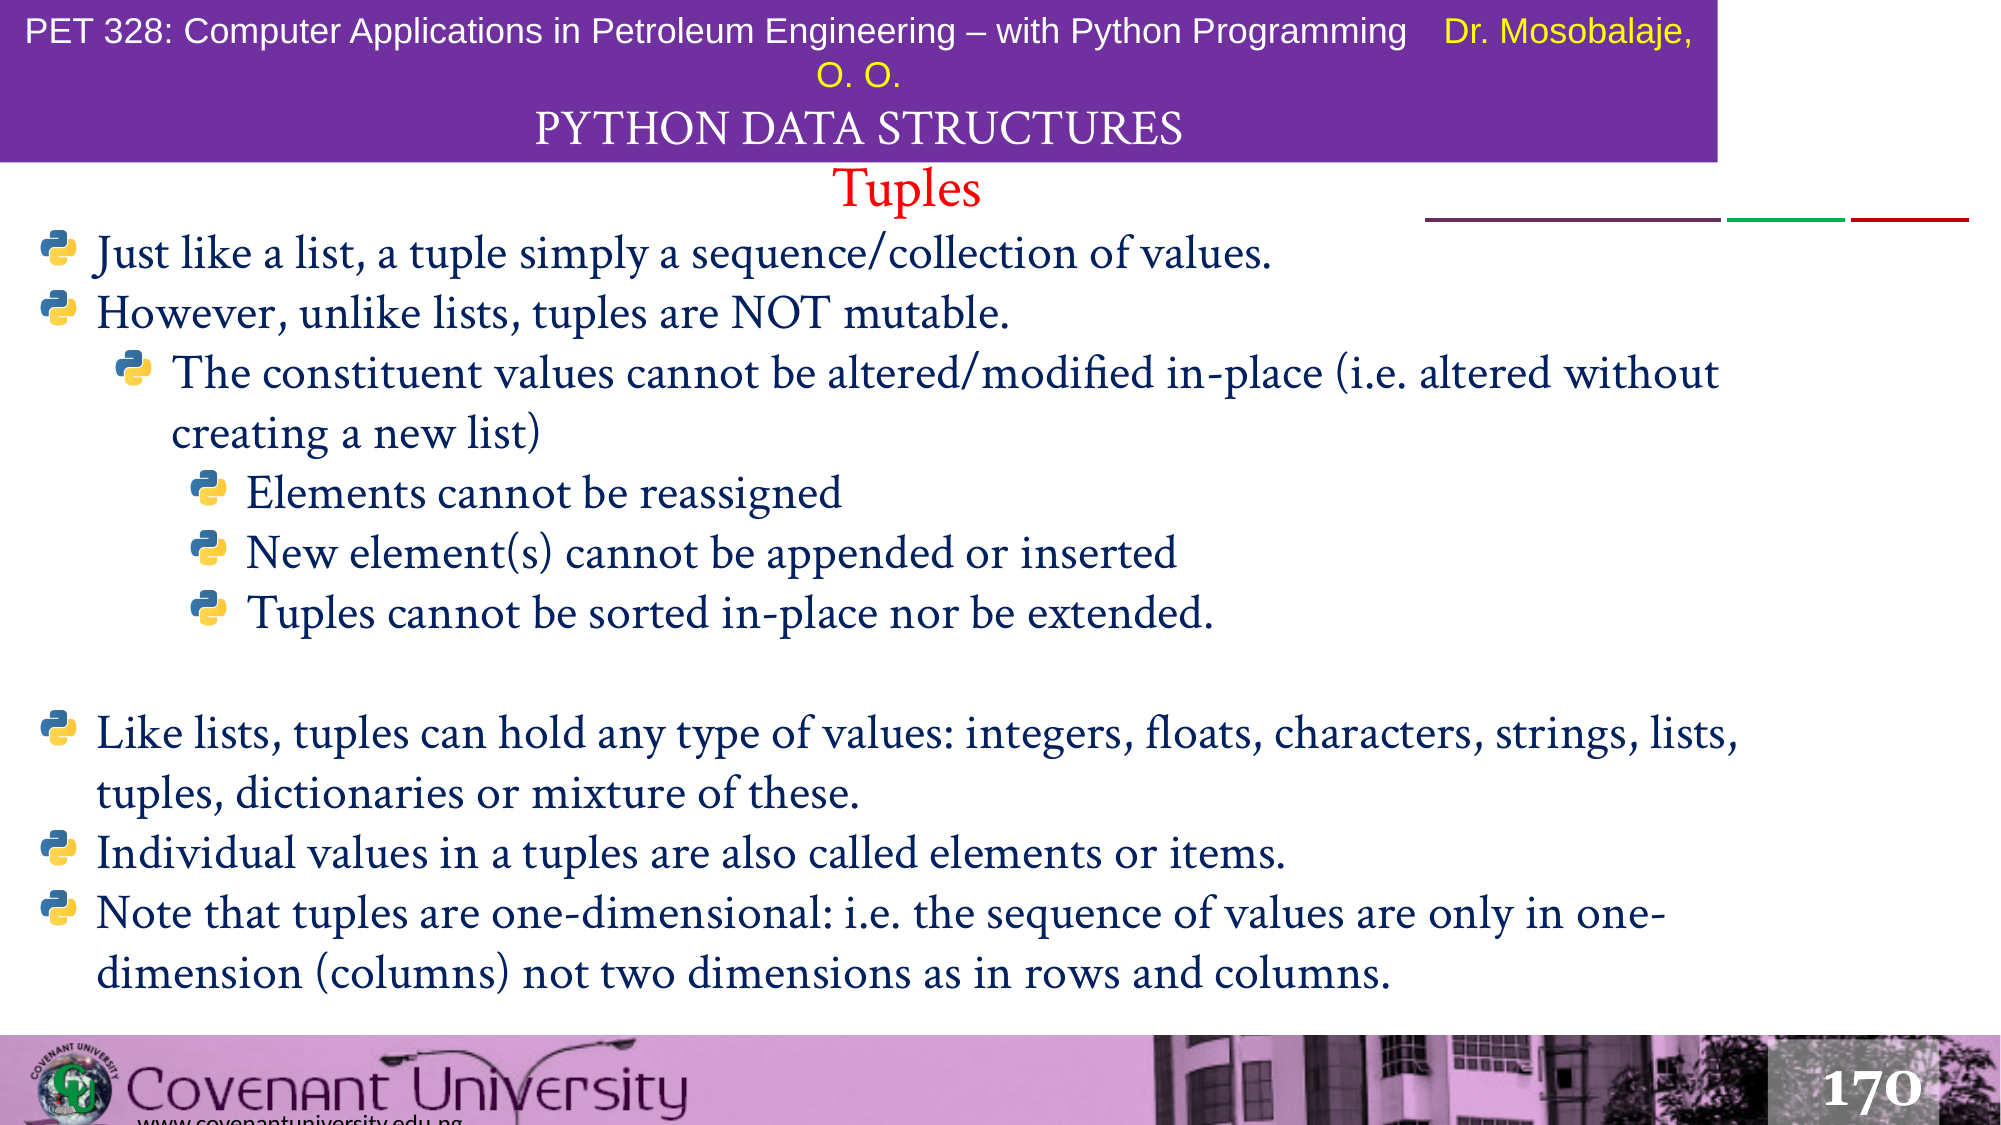

PET 328: Computer Applications in Petroleum Engineering – with Python Programming	Dr. Mosobalaje, O. O.
PYTHON DATA STRUCTURES

Tuples
Just like a list, a tuple simply a sequence/collection of values.
However, unlike lists, tuples are NOT mutable.
The constituent values cannot be altered/modified in-place (i.e. altered without creating a new list)
Elements cannot be reassigned
New element(s) cannot be appended or inserted
Tuples cannot be sorted in-place nor be extended.

Like lists, tuples can hold any type of values: integers, floats, characters, strings, lists, tuples, dictionaries or mixture of these.
Individual values in a tuples are also called elements or items.
Note that tuples are one-dimensional: i.e. the sequence of values are only in one-dimension (columns) not two dimensions as in rows and columns.